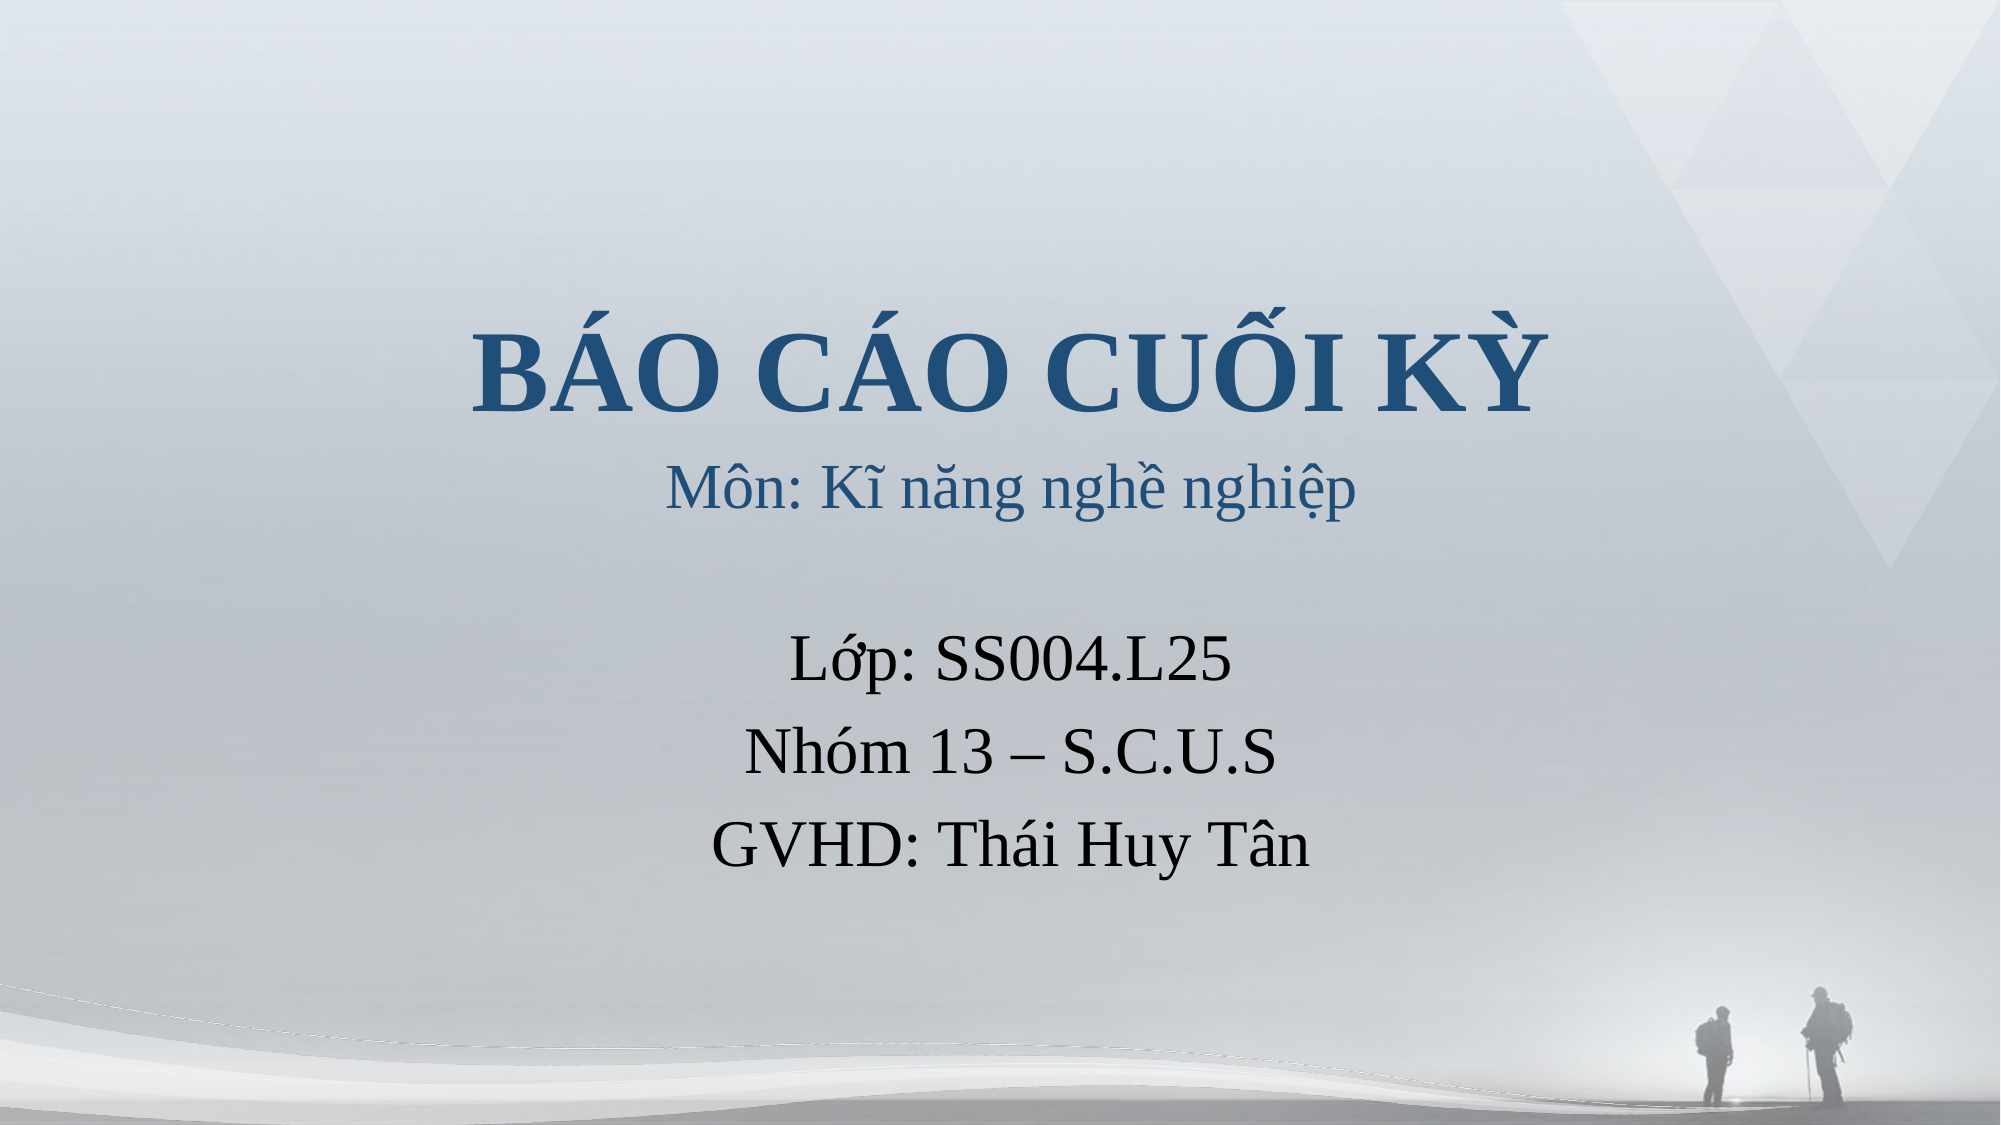

BÁO CÁO CUỐI KỲ
Môn: Kĩ năng nghề nghiệp
Lớp: SS004.L25
Nhóm 13 – S.C.U.S
GVHD: Thái Huy Tân